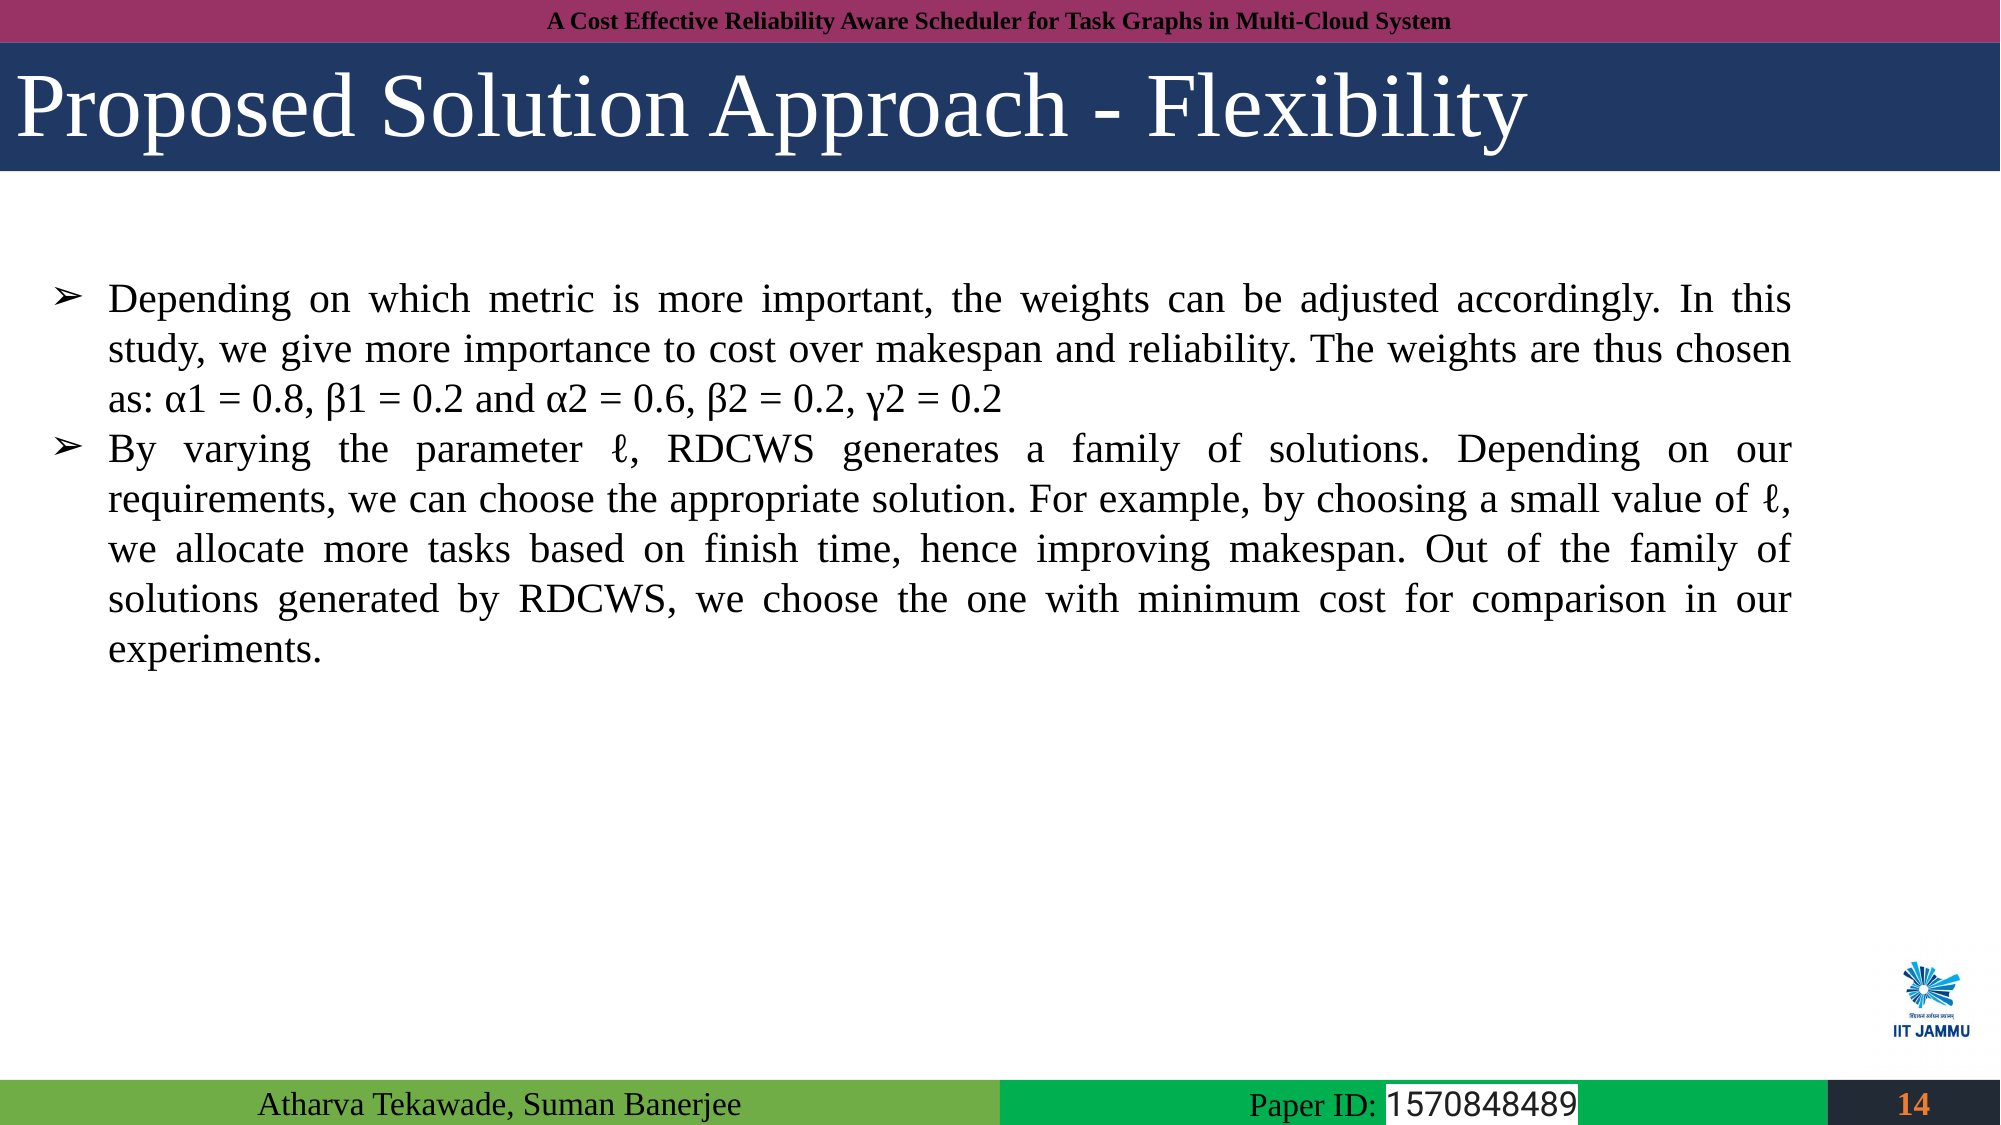

# Proposed Solution Approach - Flexibility

Depending on which metric is more important, the weights can be adjusted accordingly. In this study, we give more importance to cost over makespan and reliability. The weights are thus chosen as: α1 = 0.8, β1 = 0.2 and α2 = 0.6, β2 = 0.2, γ2 = 0.2
By varying the parameter ℓ, RDCWS generates a family of solutions. Depending on our requirements, we can choose the appropriate solution. For example, by choosing a small value of ℓ, we allocate more tasks based on finish time, hence improving makespan. Out of the family of solutions generated by RDCWS, we choose the one with minimum cost for comparison in our experiments.